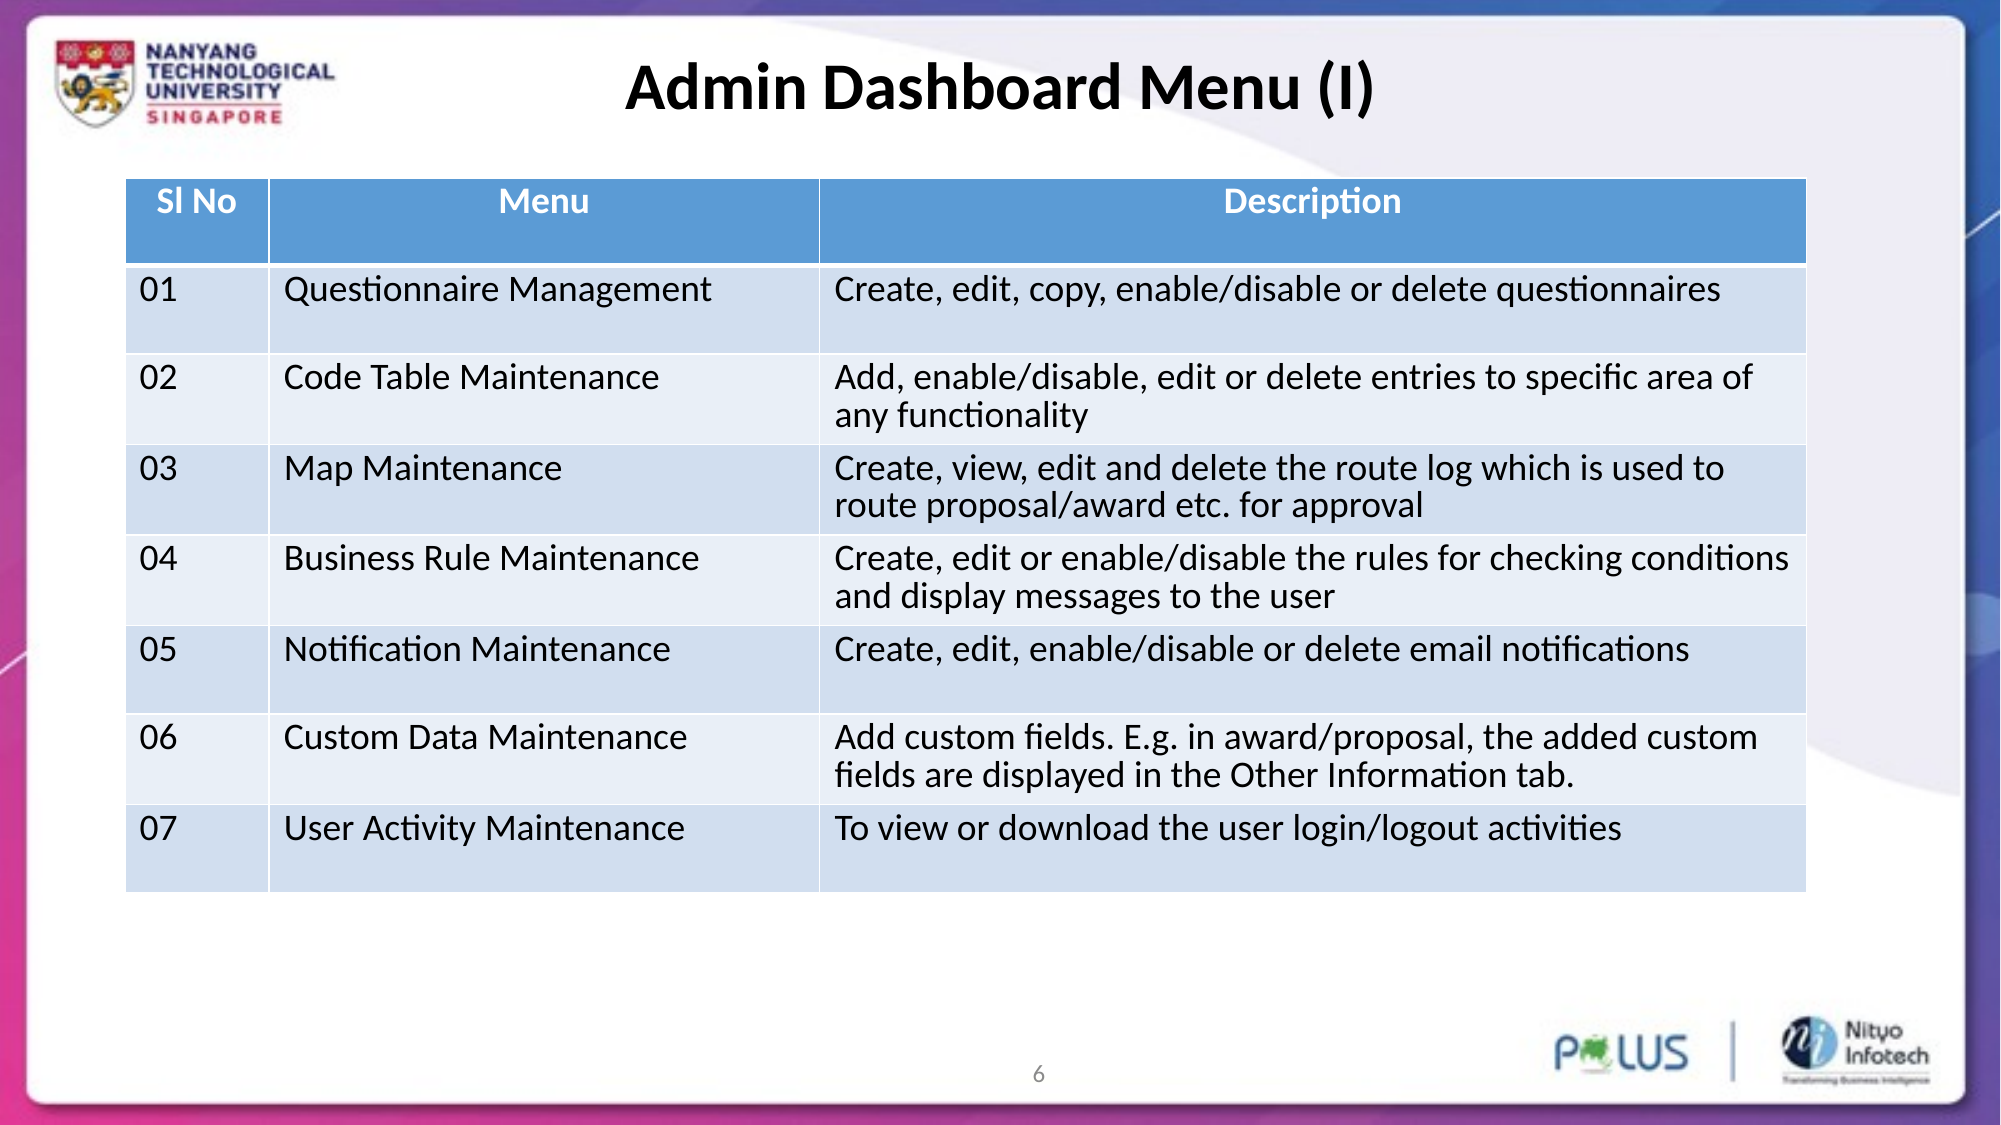

# Admin Dashboard Menu (I)
| Sl No | Menu | Description |
| --- | --- | --- |
| 01 | Questionnaire Management | Create, edit, copy, enable/disable or delete questionnaires |
| 02 | Code Table Maintenance | Add, enable/disable, edit or delete entries to specific area of any functionality |
| 03 | Map Maintenance | Create, view, edit and delete the route log which is used to route proposal/award etc. for approval |
| 04 | Business Rule Maintenance | Create, edit or enable/disable the rules for checking conditions and display messages to the user |
| 05 | Notification Maintenance | Create, edit, enable/disable or delete email notifications |
| 06 | Custom Data Maintenance | Add custom fields. E.g. in award/proposal, the added custom fields are displayed in the Other Information tab. |
| 07 | User Activity Maintenance | To view or download the user login/logout activities |
6